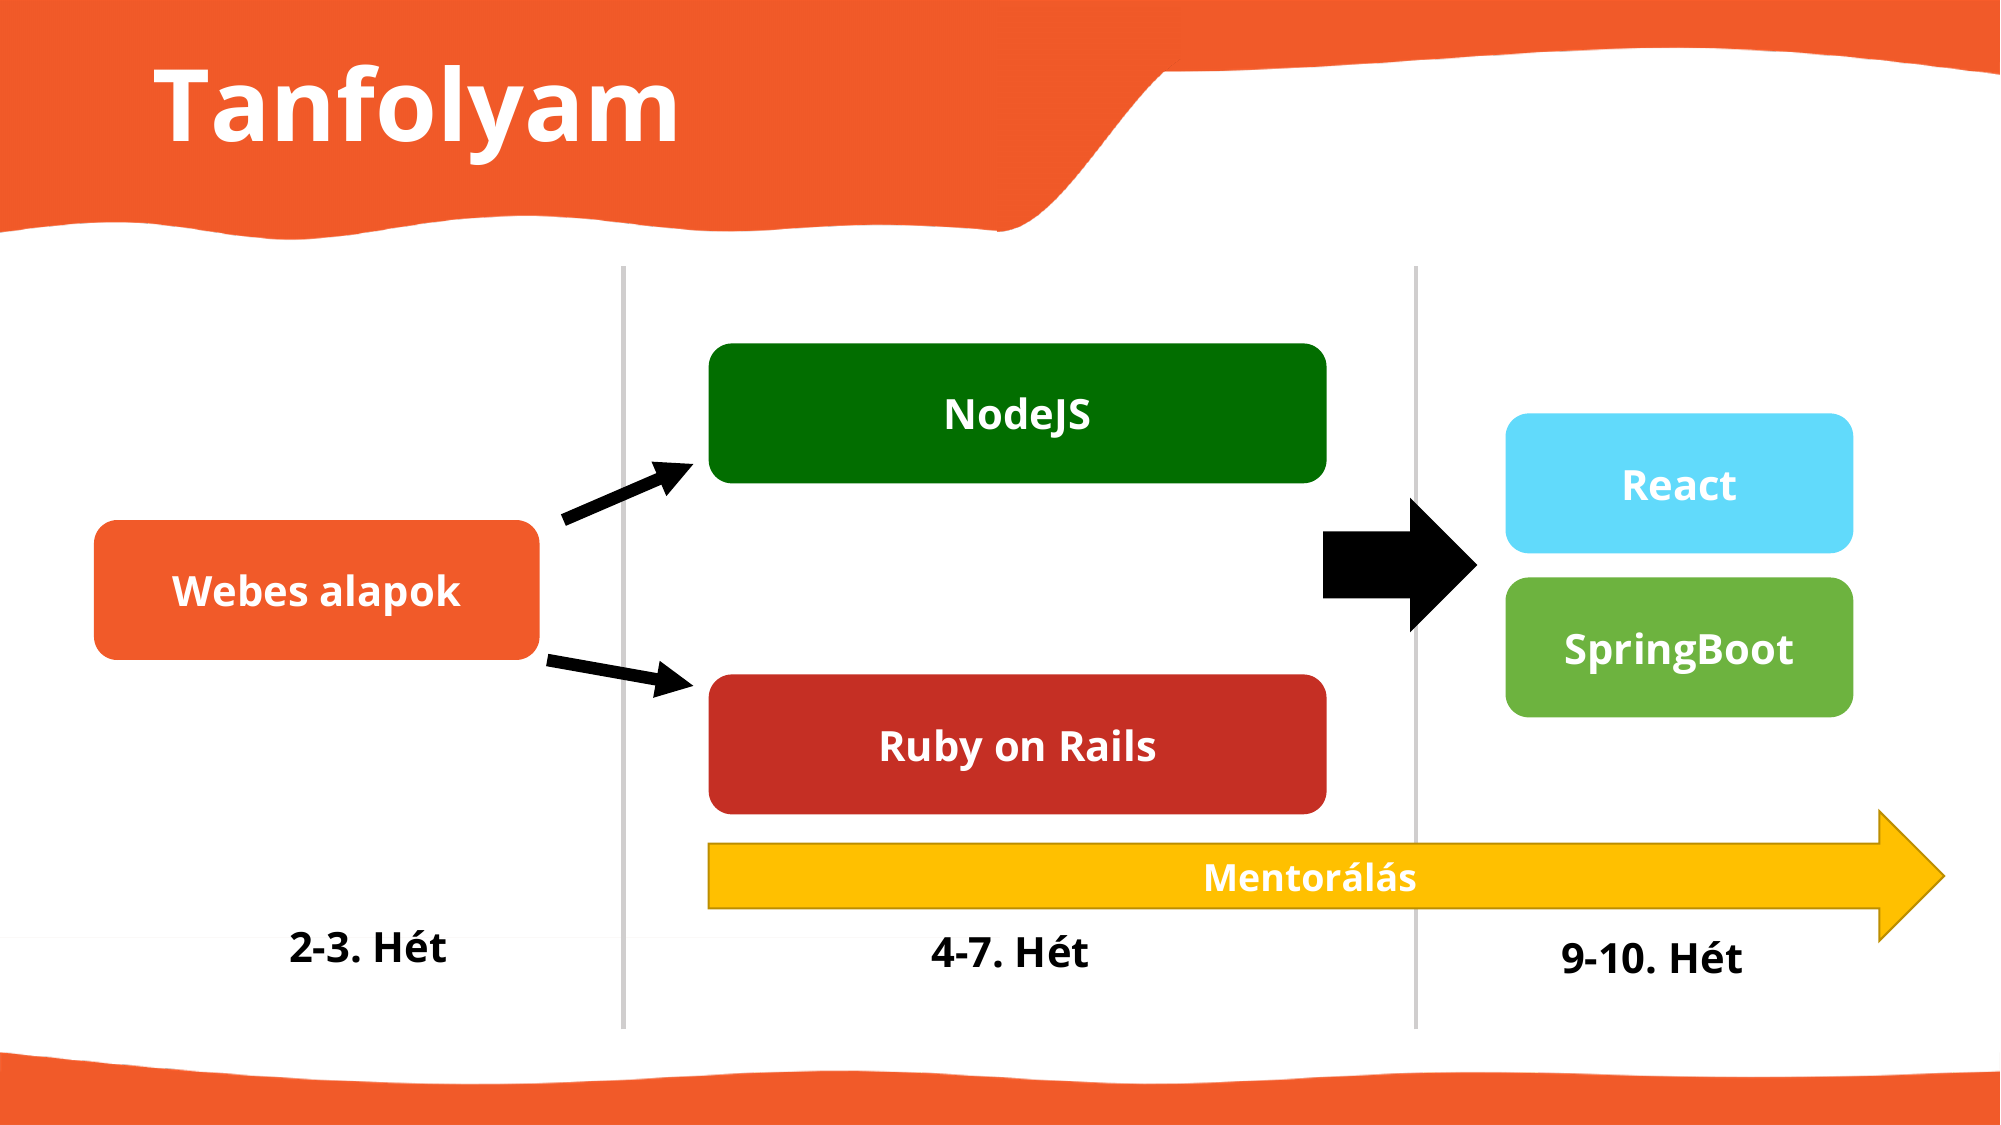

# Tanfolyam
NodeJS
React

Webes alapok
SpringBoot
Ruby on Rails
Mentorálás
2-3. Hét
4-7. Hét
9-10. Hét